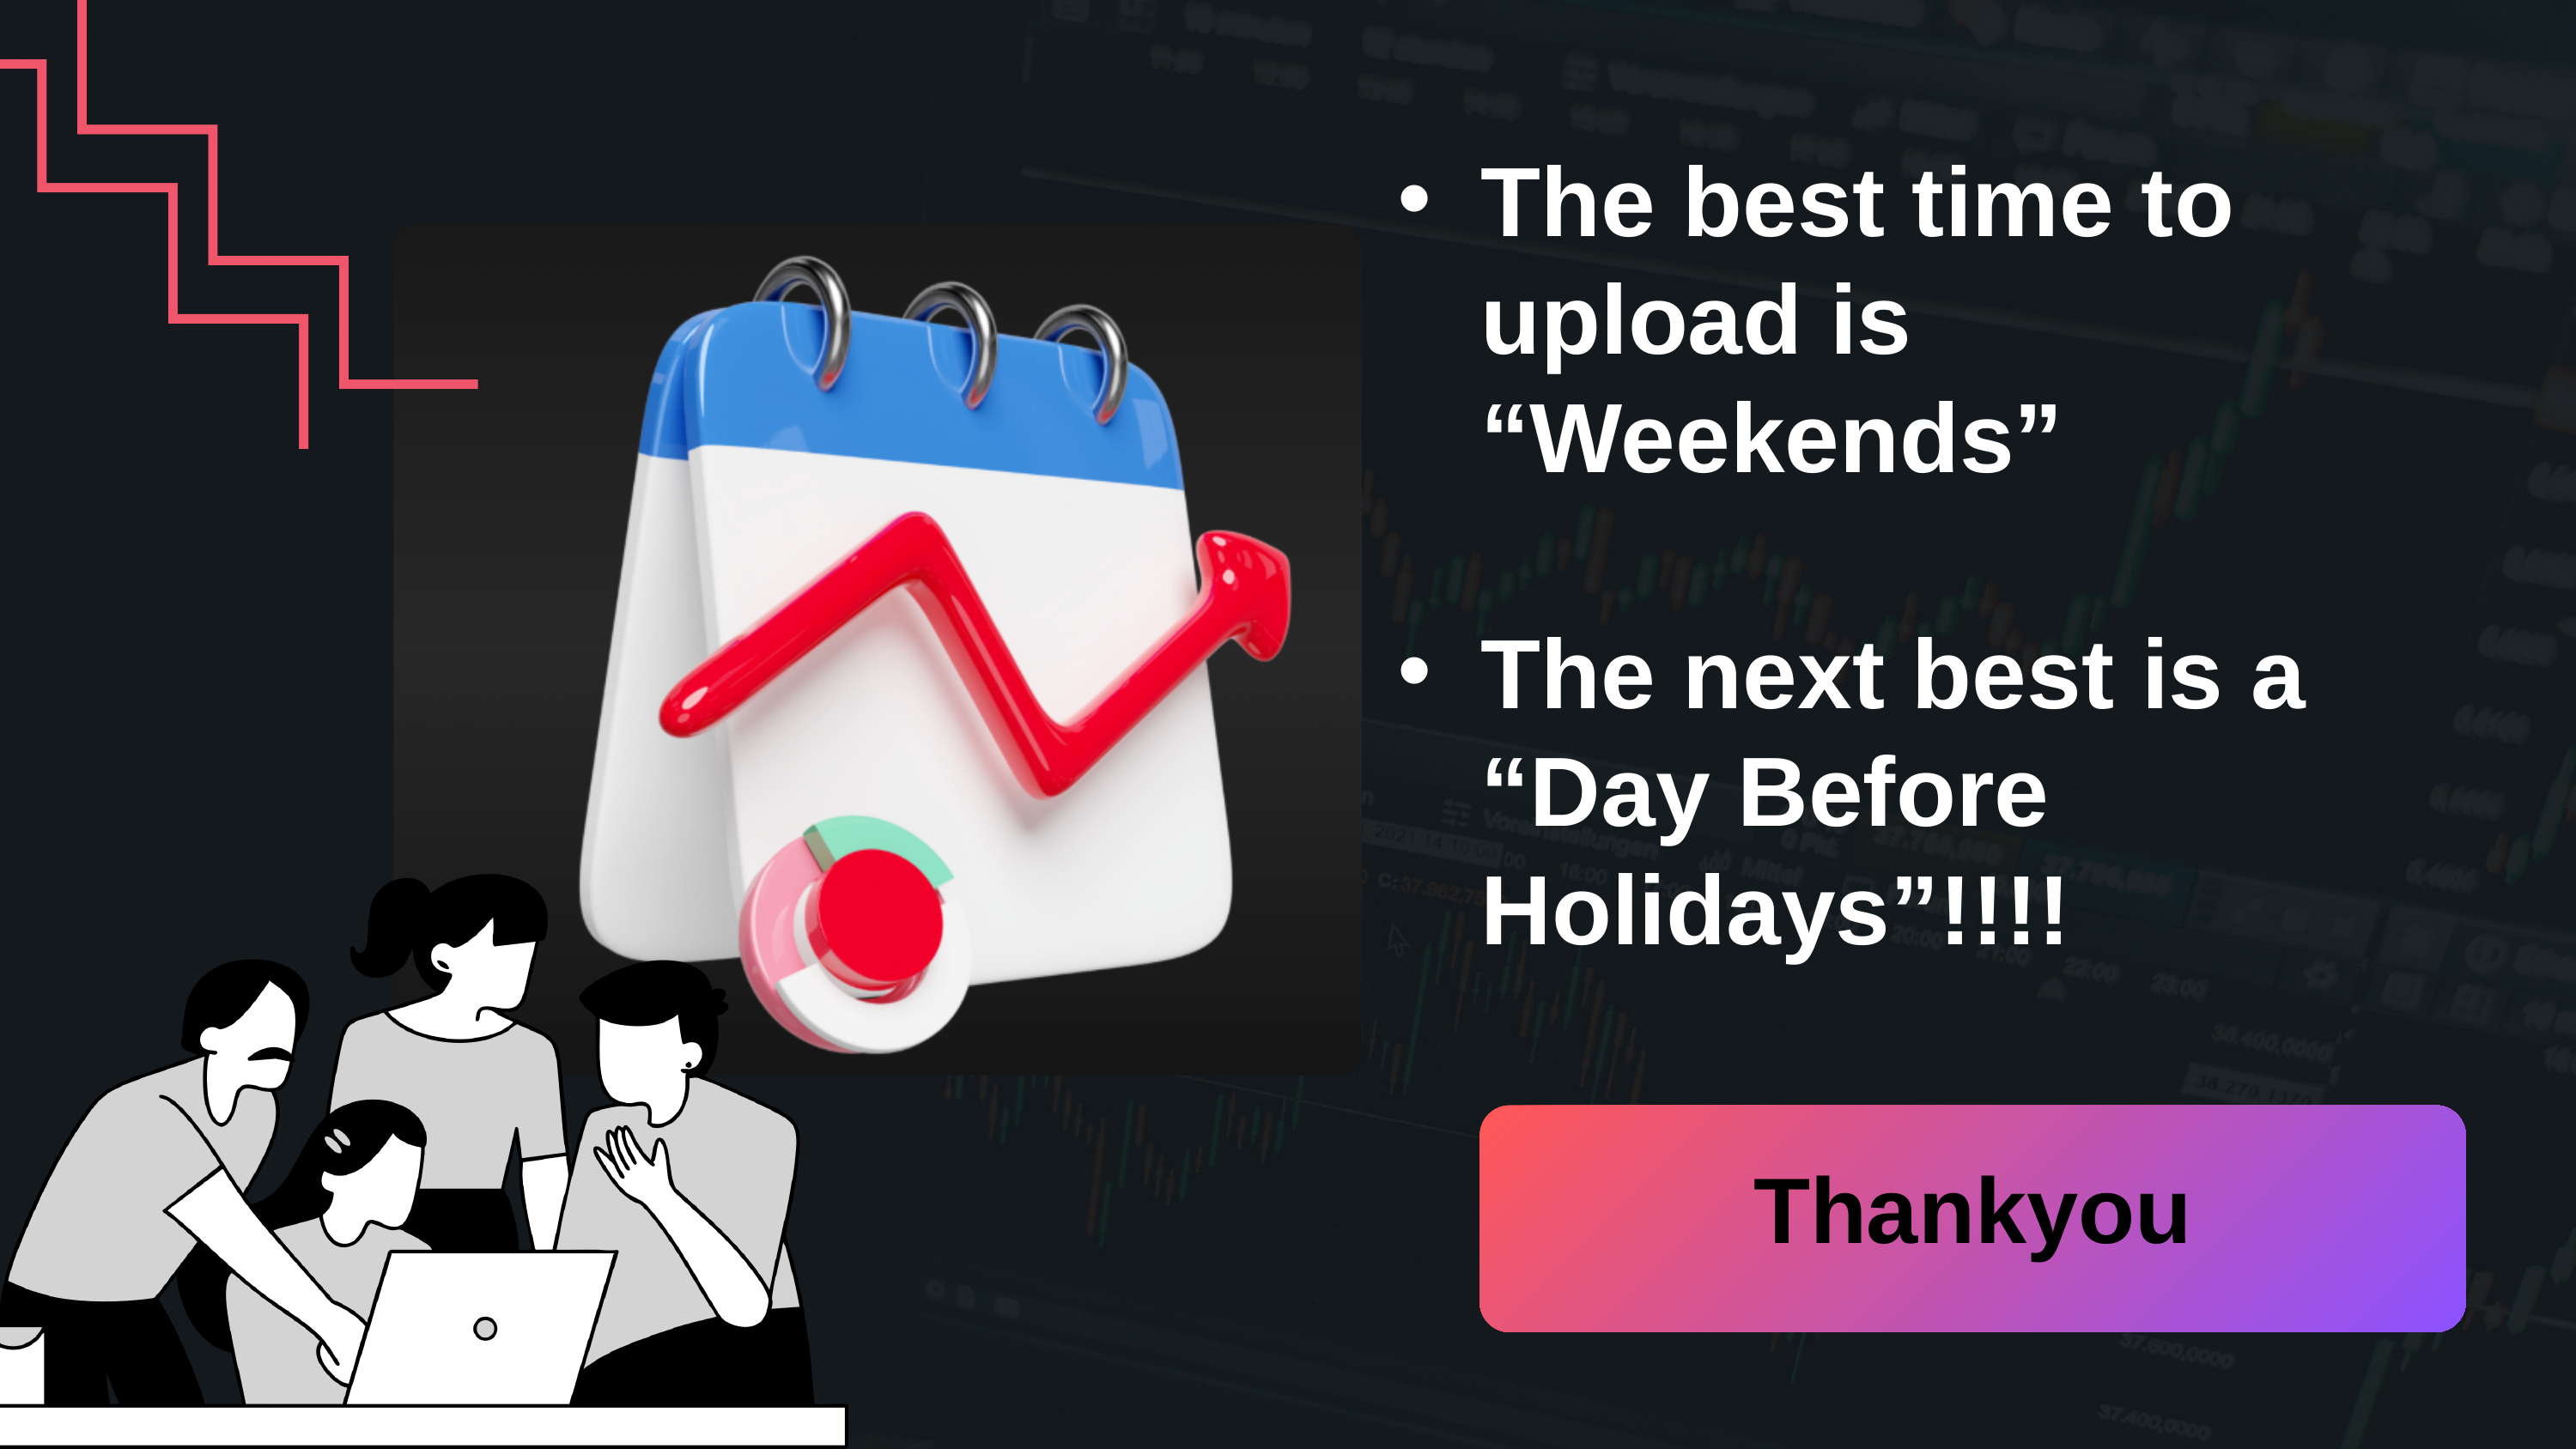

The best time to upload is “Weekends”

The next best is a “Day Before Holidays”!!!!

Thankyou